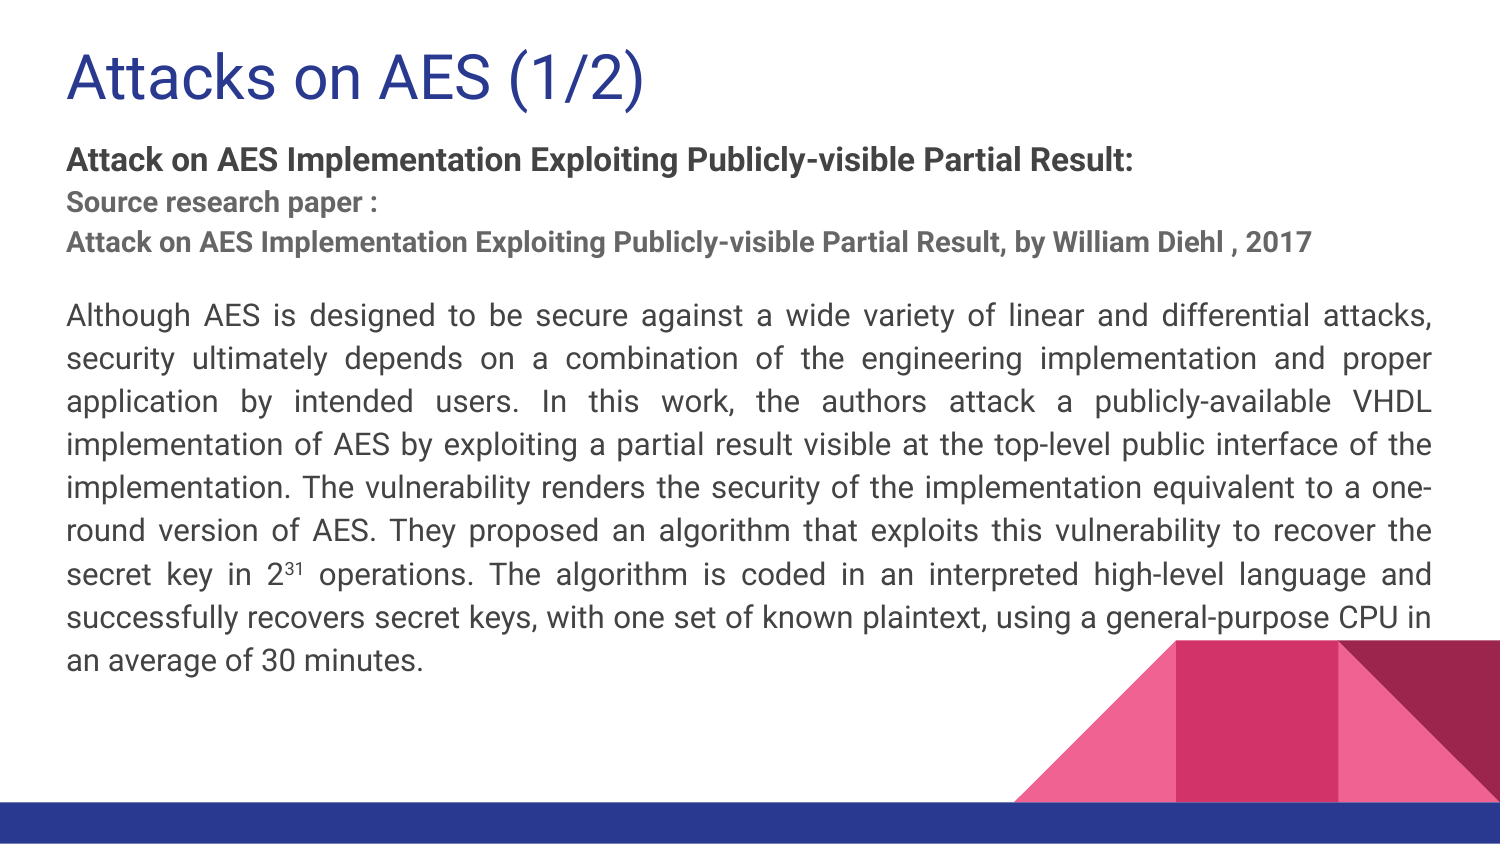

# Attacks on AES (1/2)
Attack on AES Implementation Exploiting Publicly-visible Partial Result:
Source research paper :
Attack on AES Implementation Exploiting Publicly-visible Partial Result, by William Diehl , 2017

Although AES is designed to be secure against a wide variety of linear and differential attacks, security ultimately depends on a combination of the engineering implementation and proper application by intended users. In this work, the authors attack a publicly-available VHDL implementation of AES by exploiting a partial result visible at the top-level public interface of the implementation. The vulnerability renders the security of the implementation equivalent to a one-round version of AES. They proposed an algorithm that exploits this vulnerability to recover the secret key in 231 operations. The algorithm is coded in an interpreted high-level language and successfully recovers secret keys, with one set of known plaintext, using a general-purpose CPU in an average of 30 minutes.